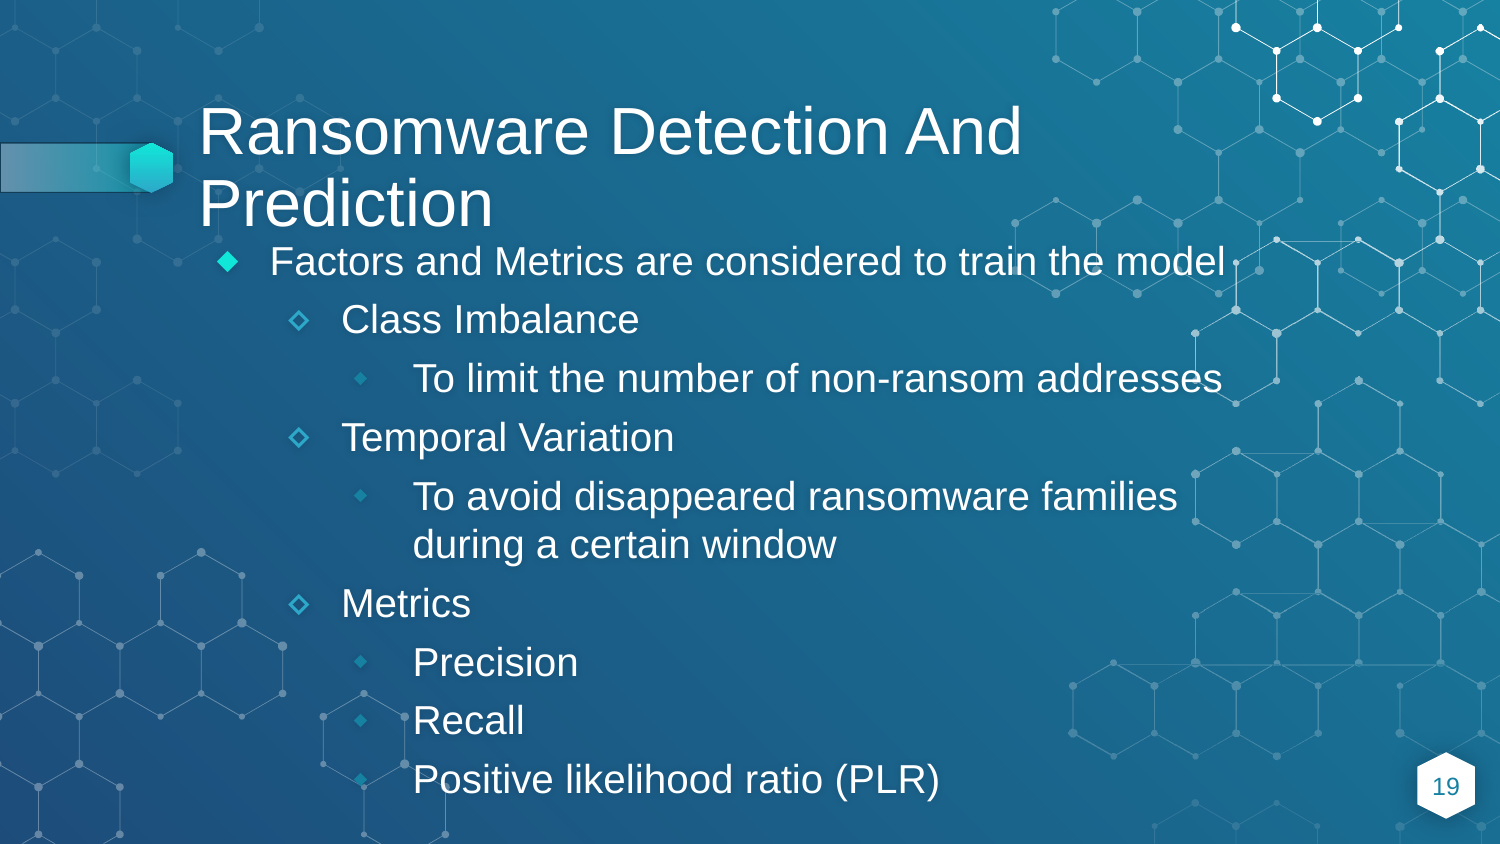

# Ransomware Detection And Prediction
Factors and Metrics are considered to train the model
Class Imbalance
To limit the number of non-ransom addresses
Temporal Variation
To avoid disappeared ransomware families during a certain window
Metrics
Precision
Recall
Positive likelihood ratio (PLR)

19